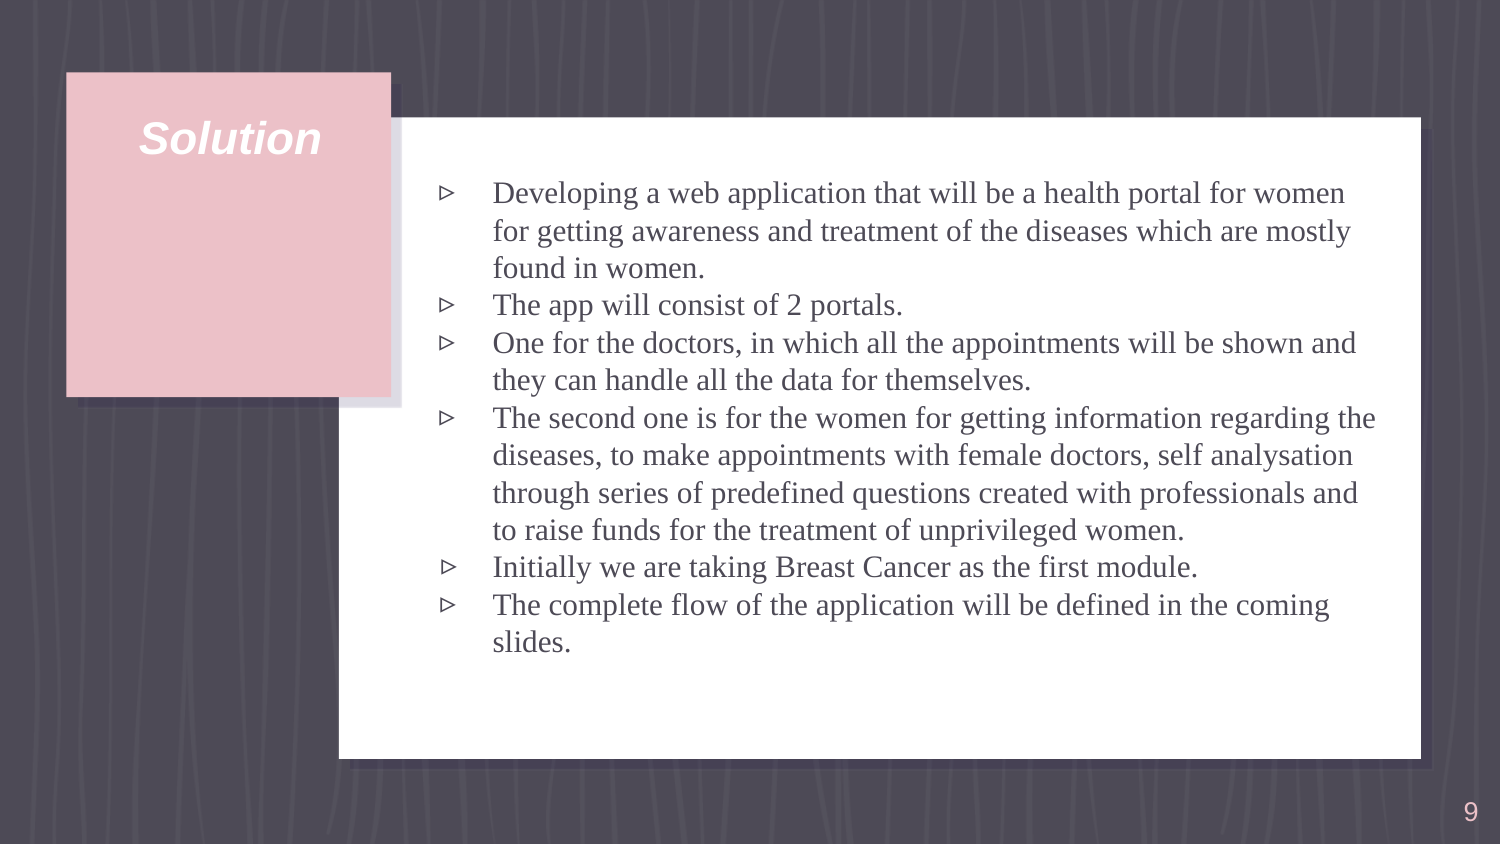

# Solution
Developing a web application that will be a health portal for women for getting awareness and treatment of the diseases which are mostly found in women.
The app will consist of 2 portals.
One for the doctors, in which all the appointments will be shown and they can handle all the data for themselves.
The second one is for the women for getting information regarding the diseases, to make appointments with female doctors, self analysation through series of predefined questions created with professionals and to raise funds for the treatment of unprivileged women.
Initially we are taking Breast Cancer as the first module.
The complete flow of the application will be defined in the coming slides.
9